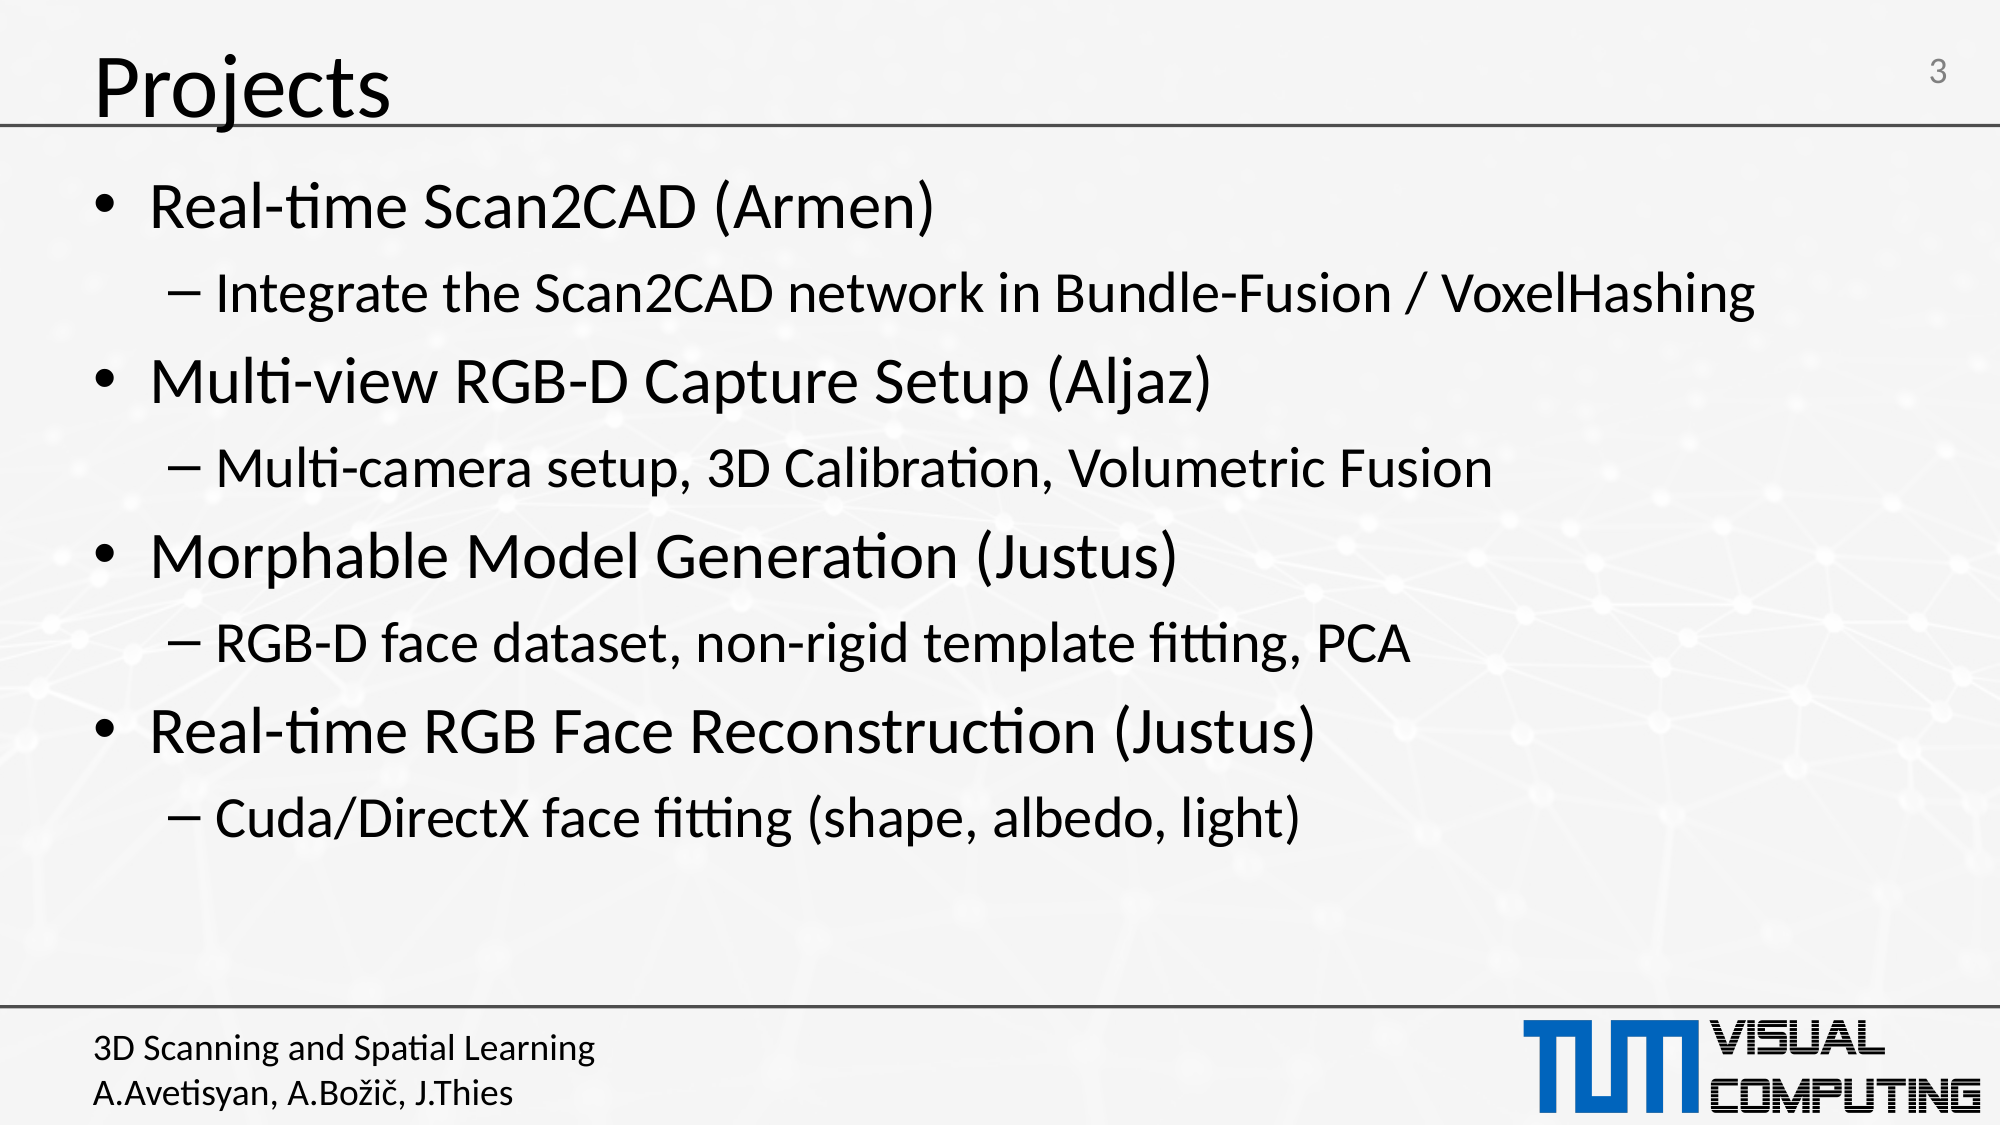

# Projects
Real-time Scan2CAD (Armen)
Integrate the Scan2CAD network in Bundle-Fusion / VoxelHashing
Multi-view RGB-D Capture Setup (Aljaz)
Multi-camera setup, 3D Calibration, Volumetric Fusion
Morphable Model Generation (Justus)
RGB-D face dataset, non-rigid template fitting, PCA
Real-time RGB Face Reconstruction (Justus)
Cuda/DirectX face fitting (shape, albedo, light)